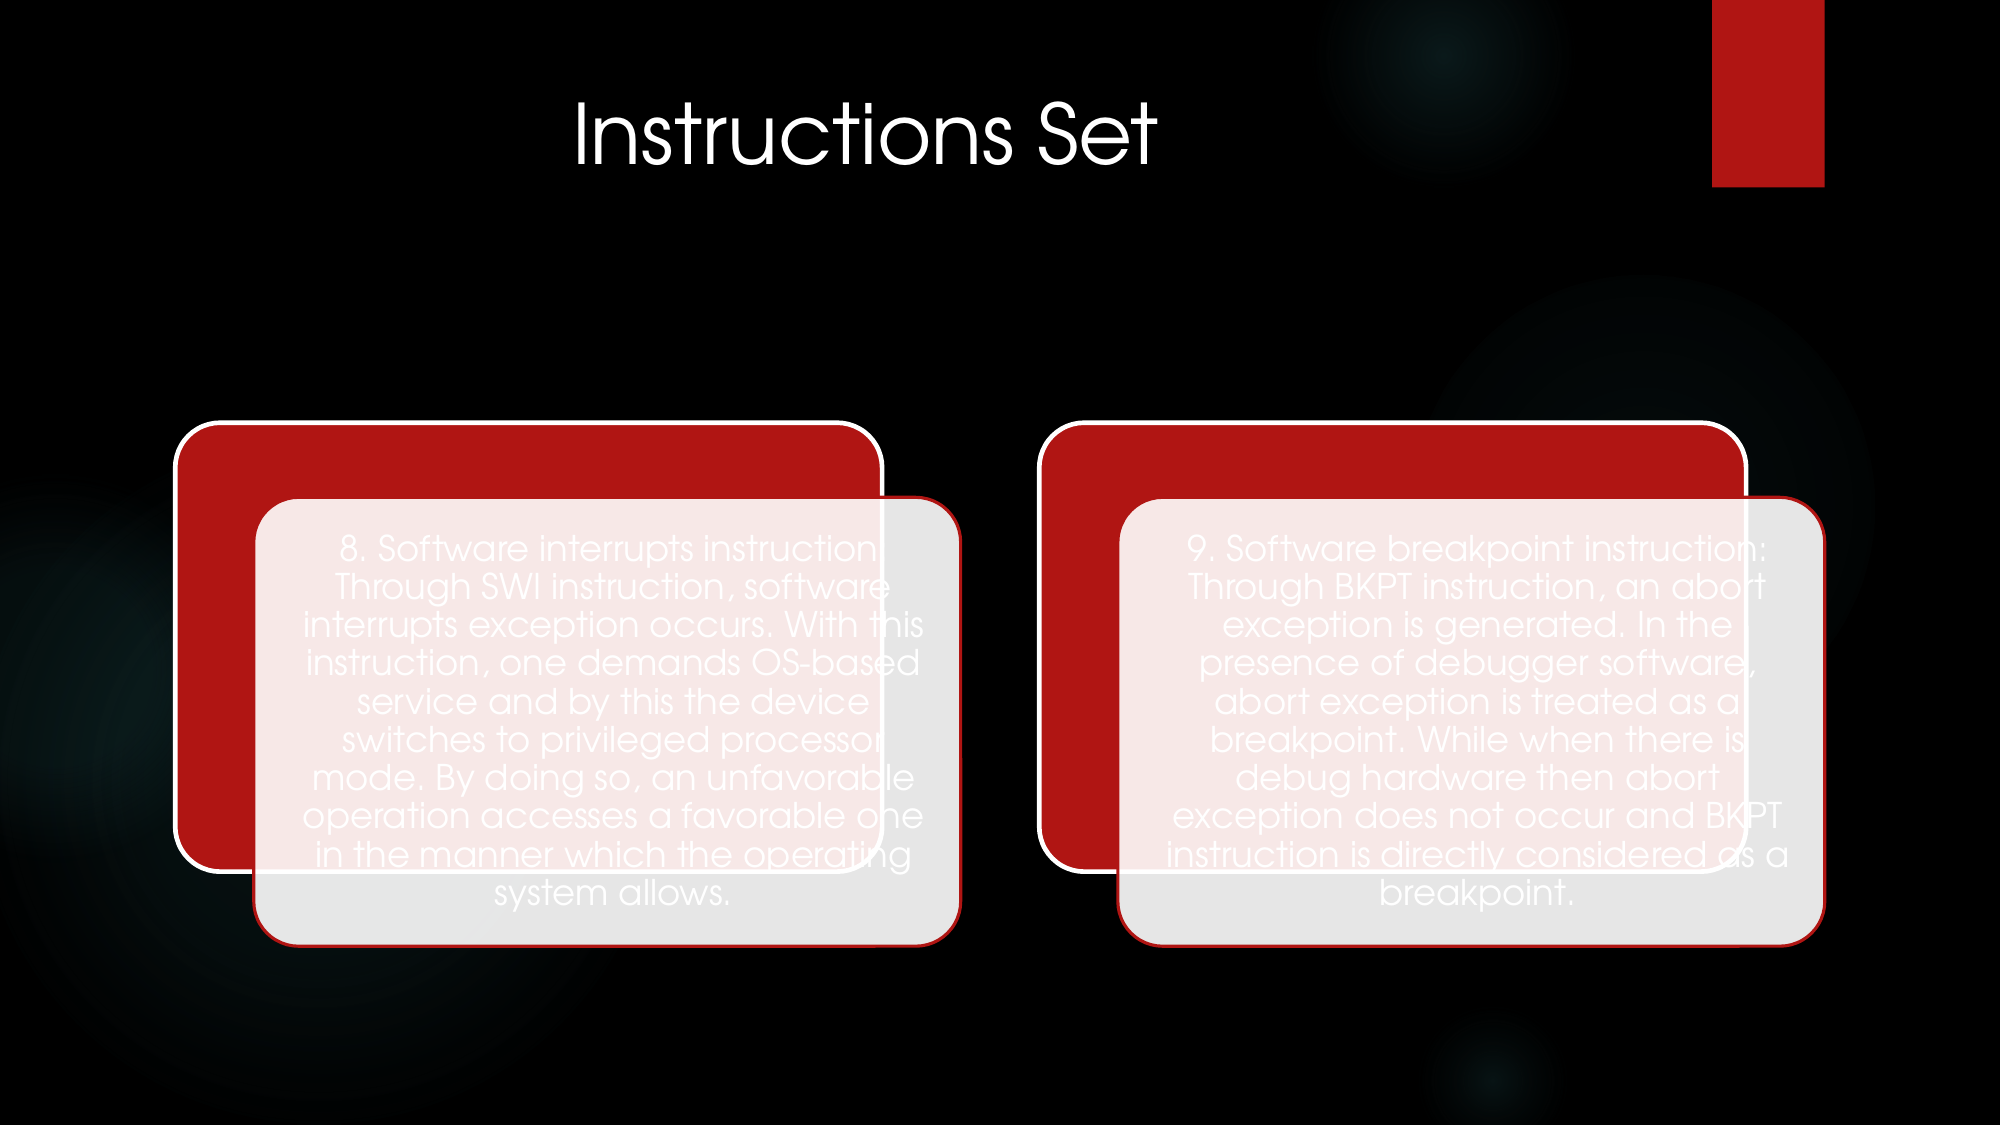

# Instructions Set
8. Software interrupts instruction: Through SWI instruction, software interrupts exception occurs. With this instruction, one demands OS-based service and by this the device switches to privileged processor mode. By doing so, an unfavorable operation accesses a favorable one in the manner which the operating system allows.
9. Software breakpoint instruction: Through BKPT instruction, an abort exception is generated. In the presence of debugger software, abort exception is treated as a breakpoint. While when there is debug hardware then abort exception does not occur and BKPT instruction is directly considered as a breakpoint.